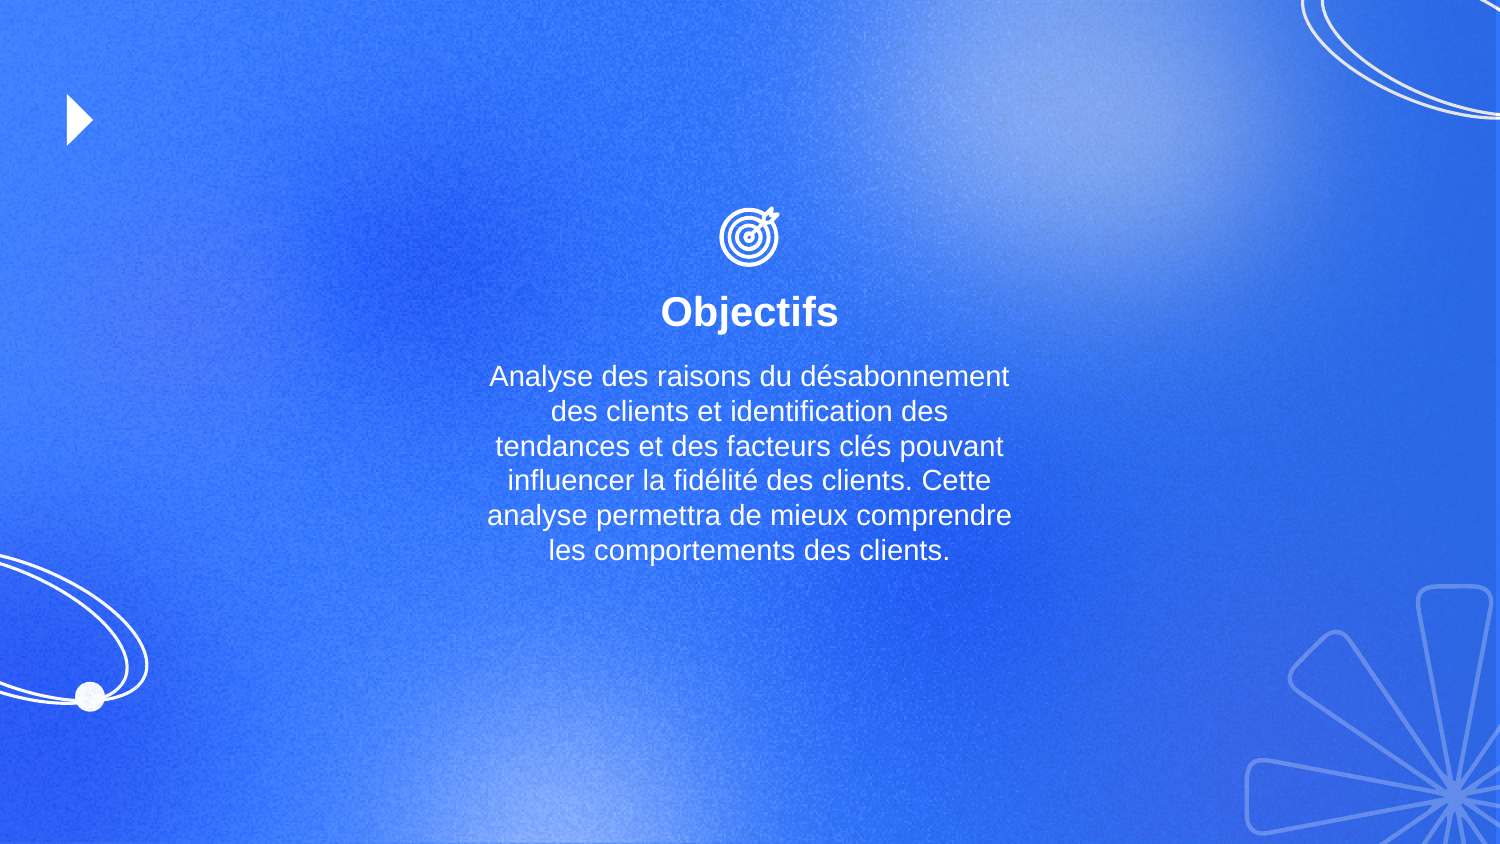

Objectifs
Analyse des raisons du désabonnement des clients et identification des tendances et des facteurs clés pouvant influencer la fidélité des clients. Cette analyse permettra de mieux comprendre les comportements des clients.